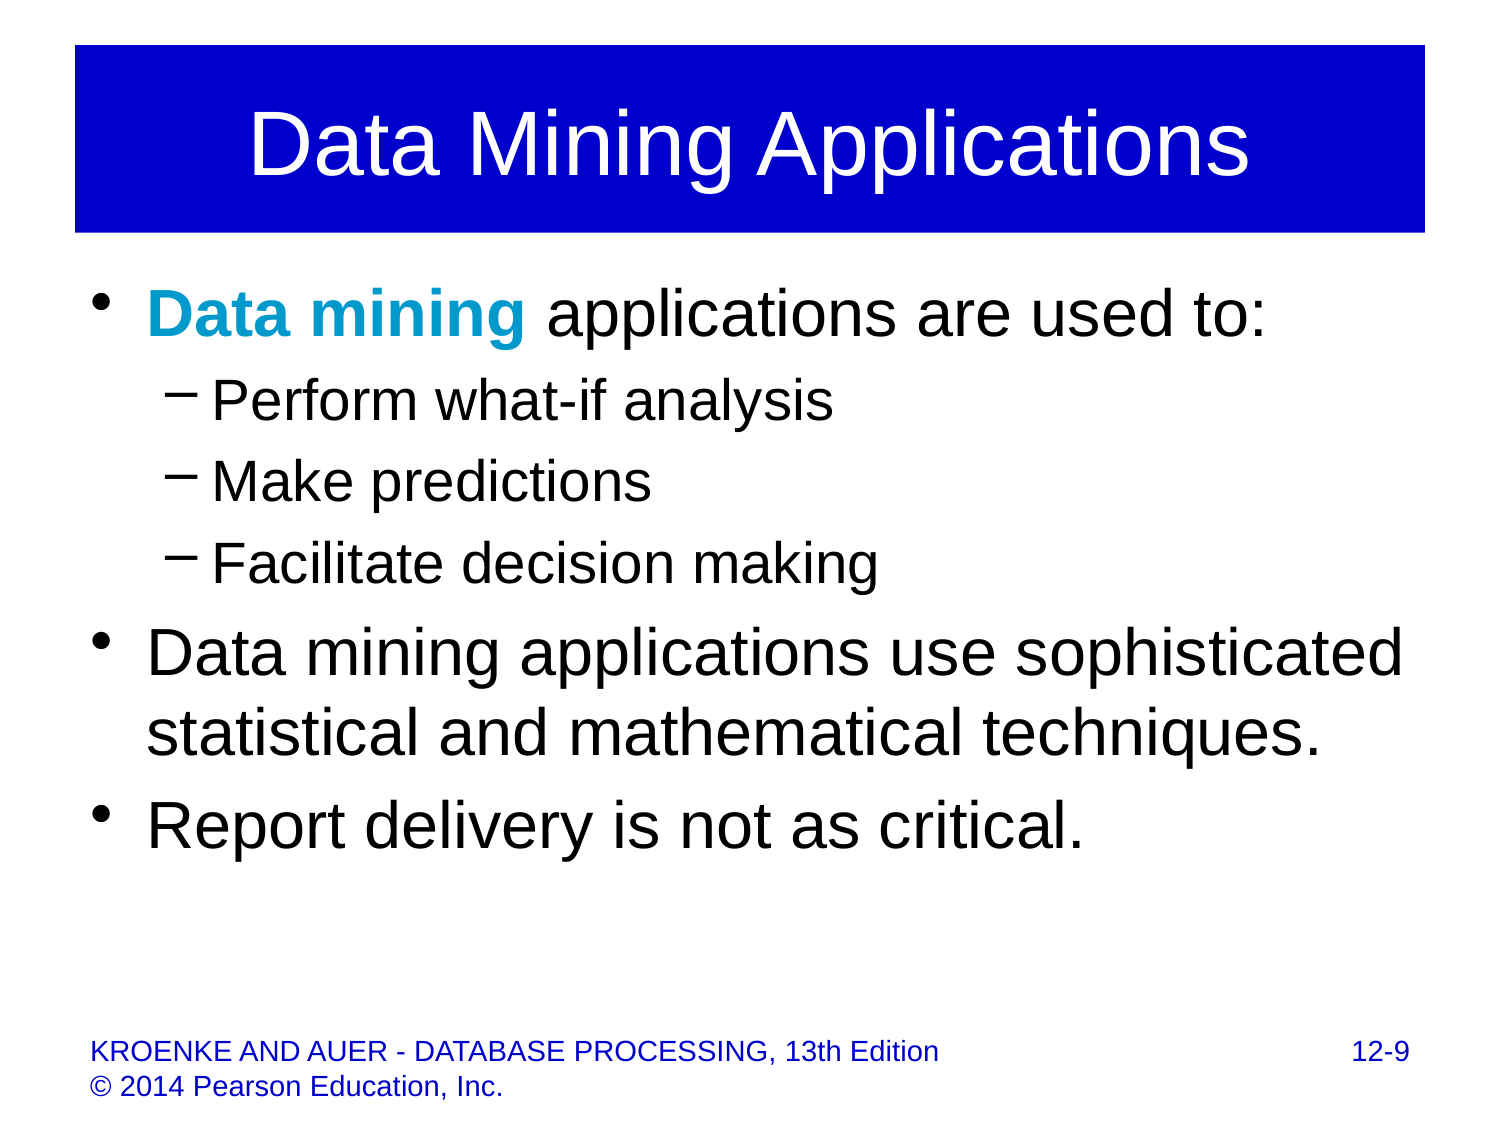

# Data Mining Applications
Data mining applications are used to:
Perform what-if analysis
Make predictions
Facilitate decision making
Data mining applications use sophisticated statistical and mathematical techniques.
Report delivery is not as critical.
12-9

KROENKE AND AUER - DATABASE PROCESSING, 13th Edition  © 2014 Pearson Education, Inc.